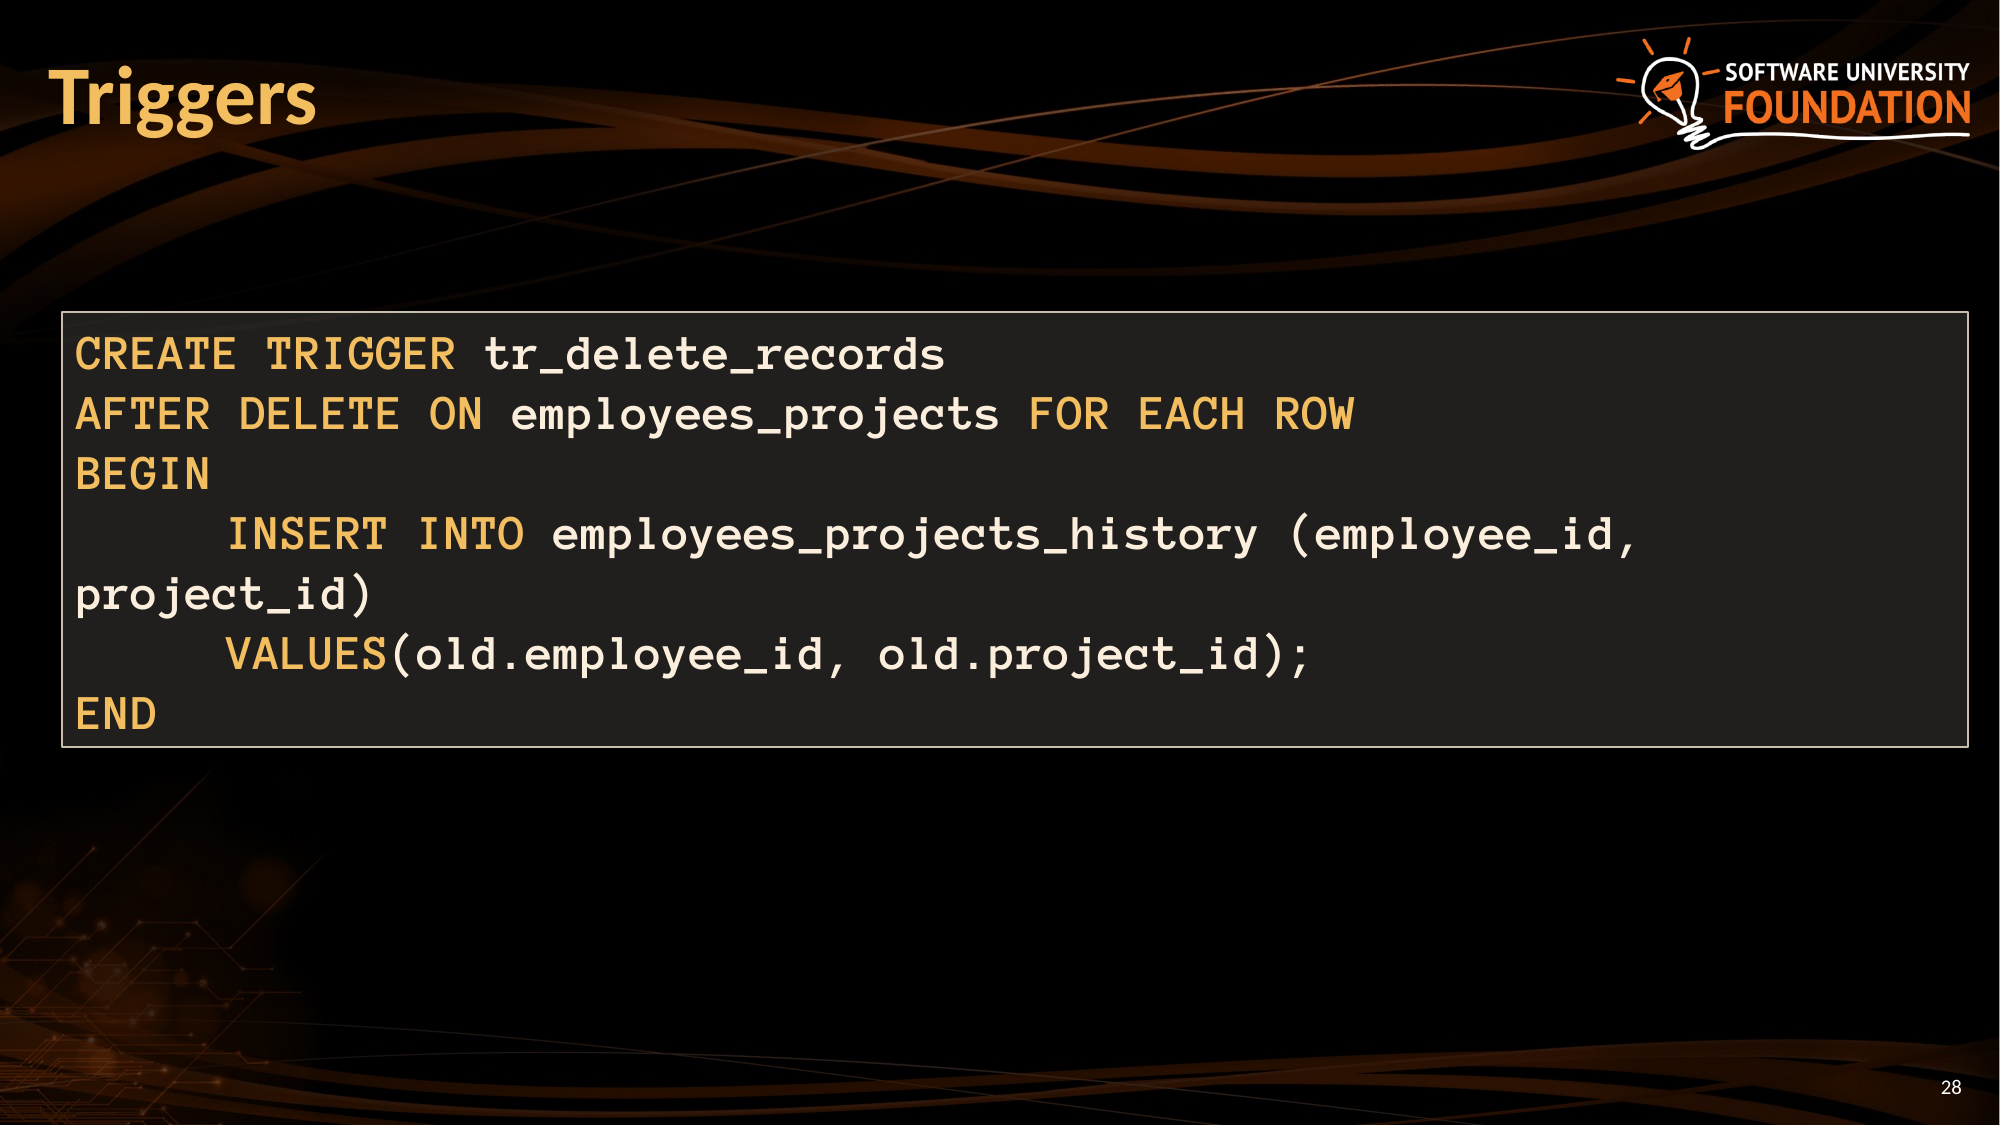

# Triggers
CREATE TRIGGER tr_delete_records
AFTER DELETE ON employees_projects FOR EACH ROW
BEGIN
	INSERT INTO employees_projects_history (employee_id, 	project_id)
	VALUES(old.employee_id, old.project_id);
END
28